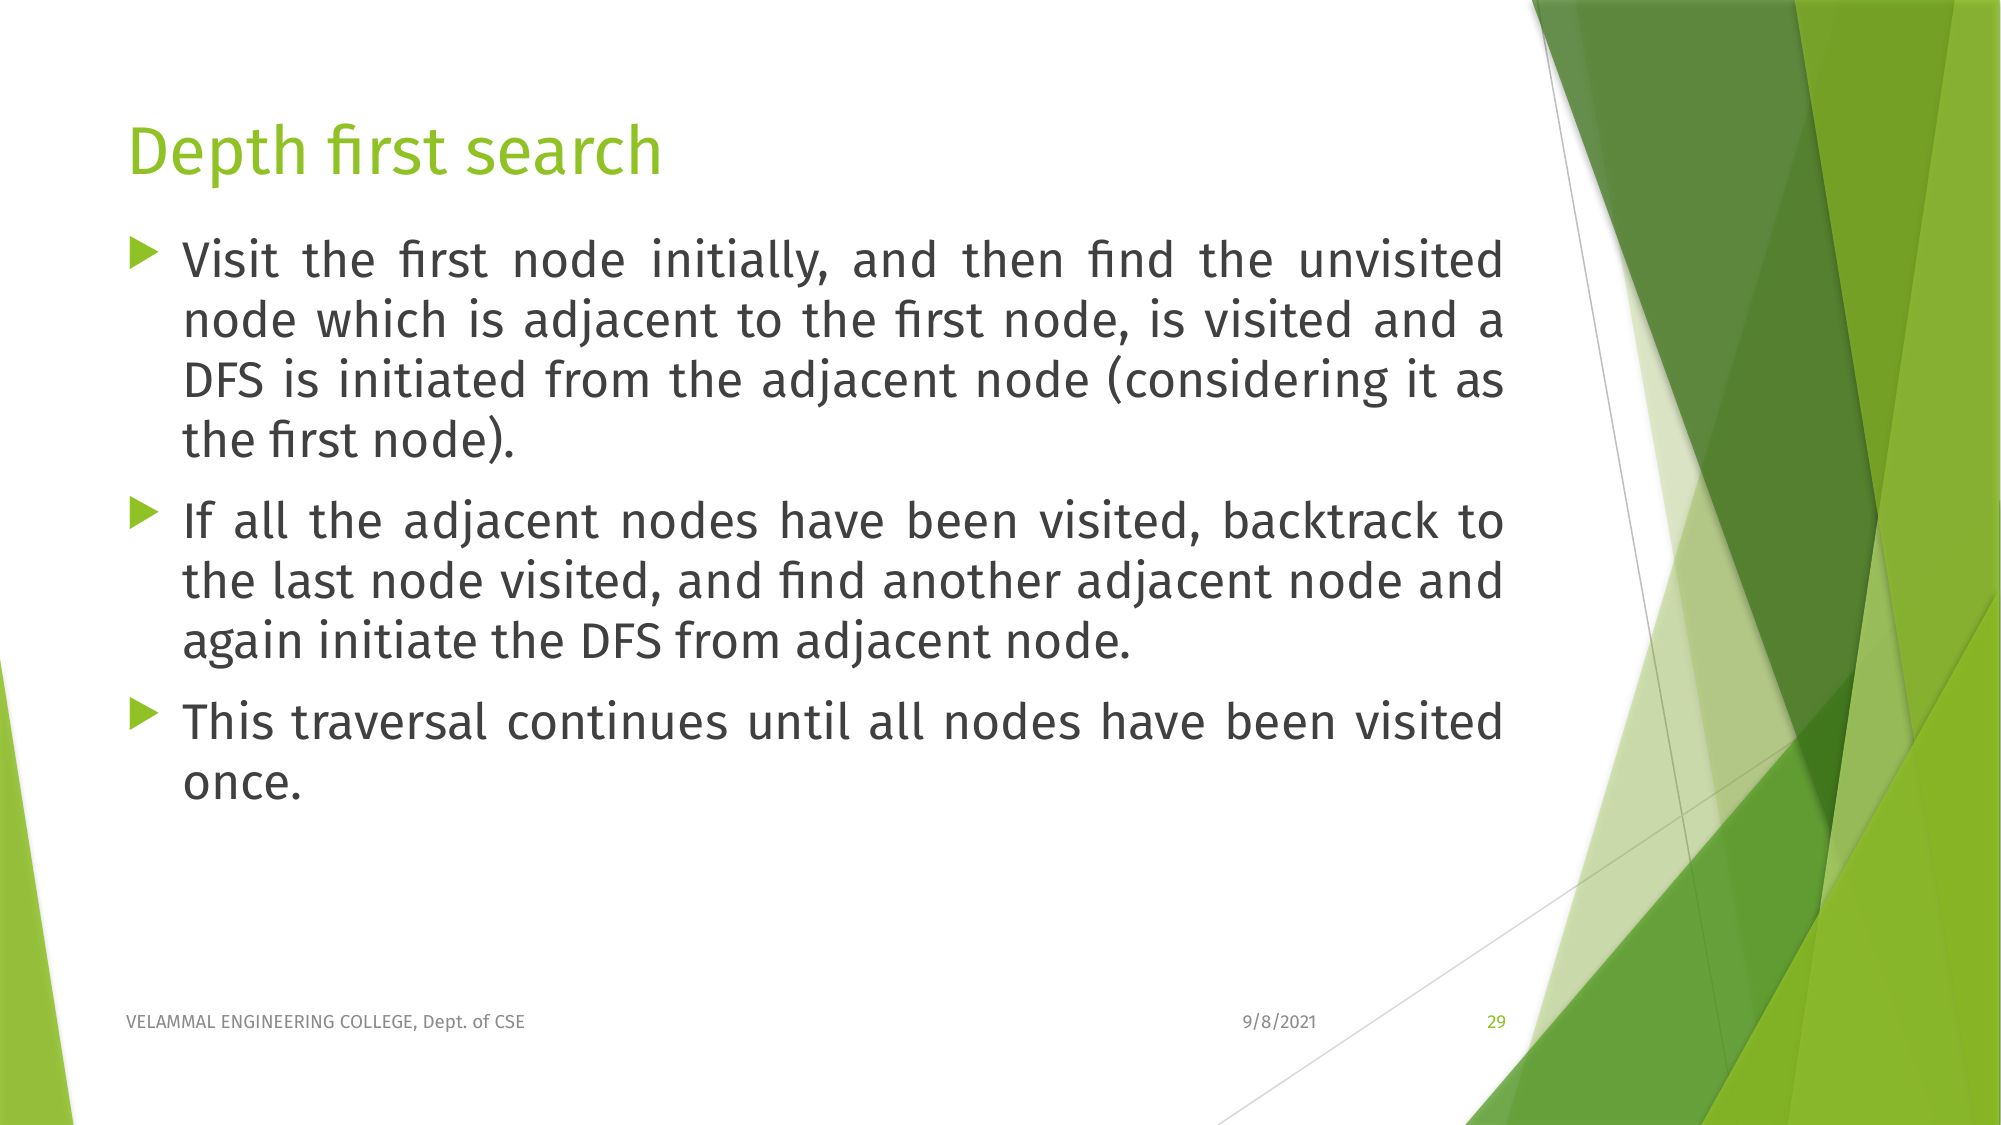

# Depth first search
Visit the first node initially, and then find the unvisited node which is adjacent to the first node, is visited and a DFS is initiated from the adjacent node (considering it as the first node).
If all the adjacent nodes have been visited, backtrack to the last node visited, and find another adjacent node and again initiate the DFS from adjacent node.
This traversal continues until all nodes have been visited once.
VELAMMAL ENGINEERING COLLEGE, Dept. of CSE
9/8/2021
29